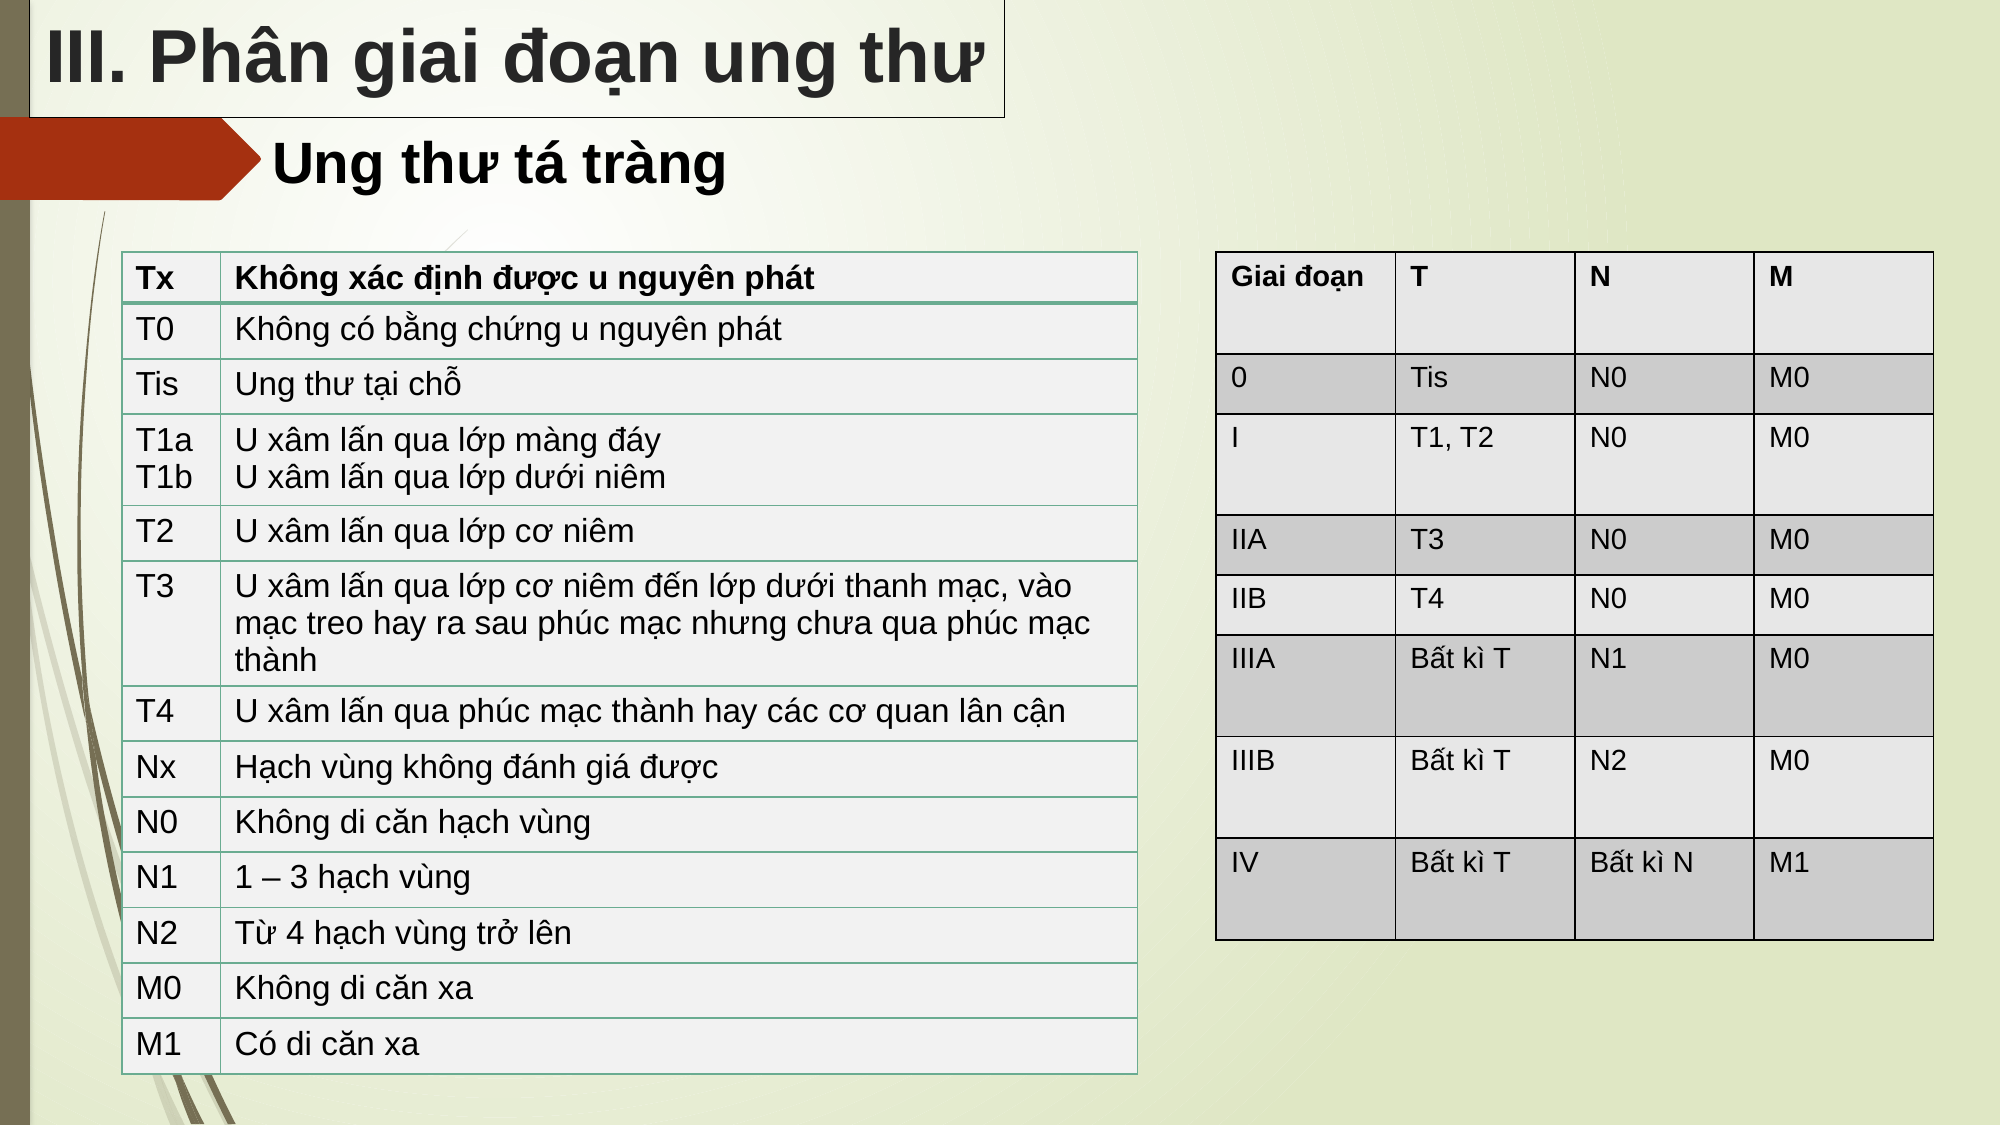

III. Phân giai đoạn ung thư
Ung thư tá tràng
| Tx | Không xác định được u nguyên phát |
| --- | --- |
| T0 | Không có bằng chứng u nguyên phát |
| Tis | Ung thư tại chỗ |
| T1a T1b | U xâm lấn qua lớp màng đáy U xâm lấn qua lớp dưới niêm |
| T2 | U xâm lấn qua lớp cơ niêm |
| T3 | U xâm lấn qua lớp cơ niêm đến lớp dưới thanh mạc, vào mạc treo hay ra sau phúc mạc nhưng chưa qua phúc mạc thành |
| T4 | U xâm lấn qua phúc mạc thành hay các cơ quan lân cận |
| Nx | Hạch vùng không đánh giá được |
| N0 | Không di căn hạch vùng |
| N1 | 1 – 3 hạch vùng |
| N2 | Từ 4 hạch vùng trở lên |
| M0 | Không di căn xa |
| M1 | Có di căn xa |
| Giai đoạn | T | N | M |
| --- | --- | --- | --- |
| 0 | Tis | N0 | M0 |
| I | T1, T2 | N0 | M0 |
| IIA | T3 | N0 | M0 |
| IIB | T4 | N0 | M0 |
| IIIA | Bất kì T | N1 | M0 |
| IIIB | Bất kì T | N2 | M0 |
| IV | Bất kì T | Bất kì N | M1 |